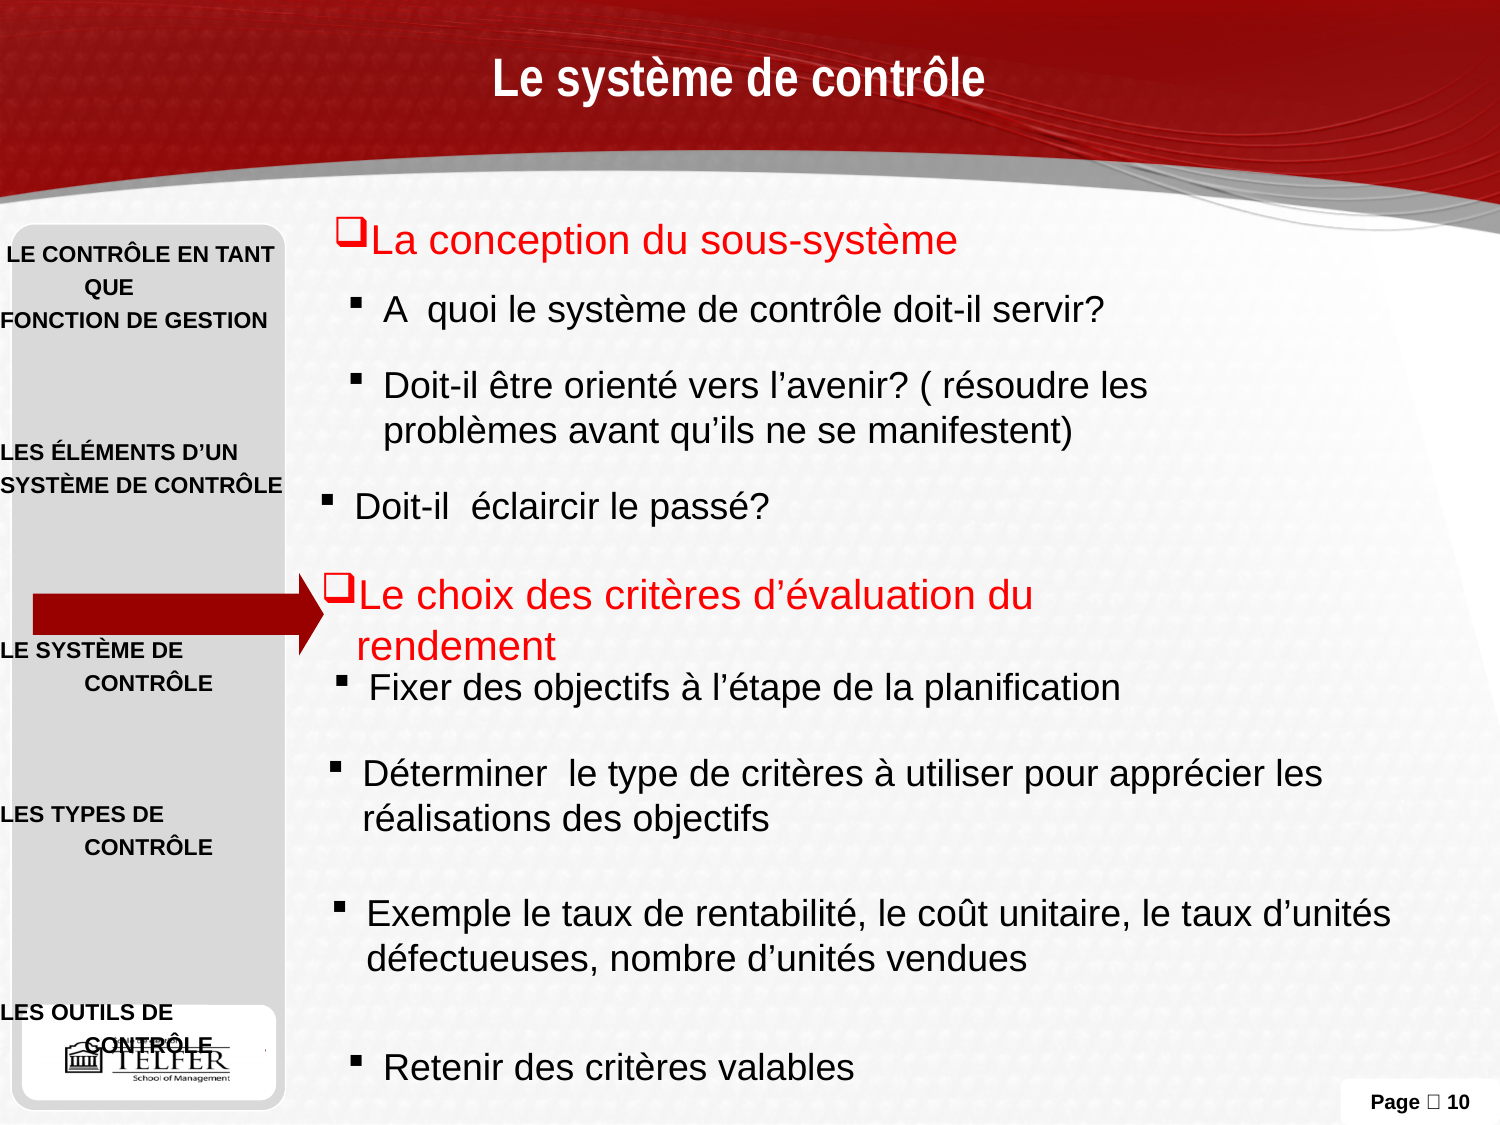

# Le système de contrôle
La conception du sous-système
 Le contrôle en tant que
fonction de gestion

Les éléments d’un
système de contrôle

Le système de contrôle

Les types de contrôle

Les outils de contrôle

A  quoi le système de contrôle doit-il servir?
Doit-il être orienté vers l’avenir? ( résoudre les problèmes avant qu’ils ne se manifestent)
Doit-il  éclaircir le passé?
Le choix des critères d’évaluation du rendement

Fixer des objectifs à l’étape de la planification
Déterminer  le type de critères à utiliser pour apprécier les réalisations des objectifs
Exemple le taux de rentabilité, le coût unitaire, le taux d’unités défectueuses, nombre d’unités vendues
Retenir des critères valables